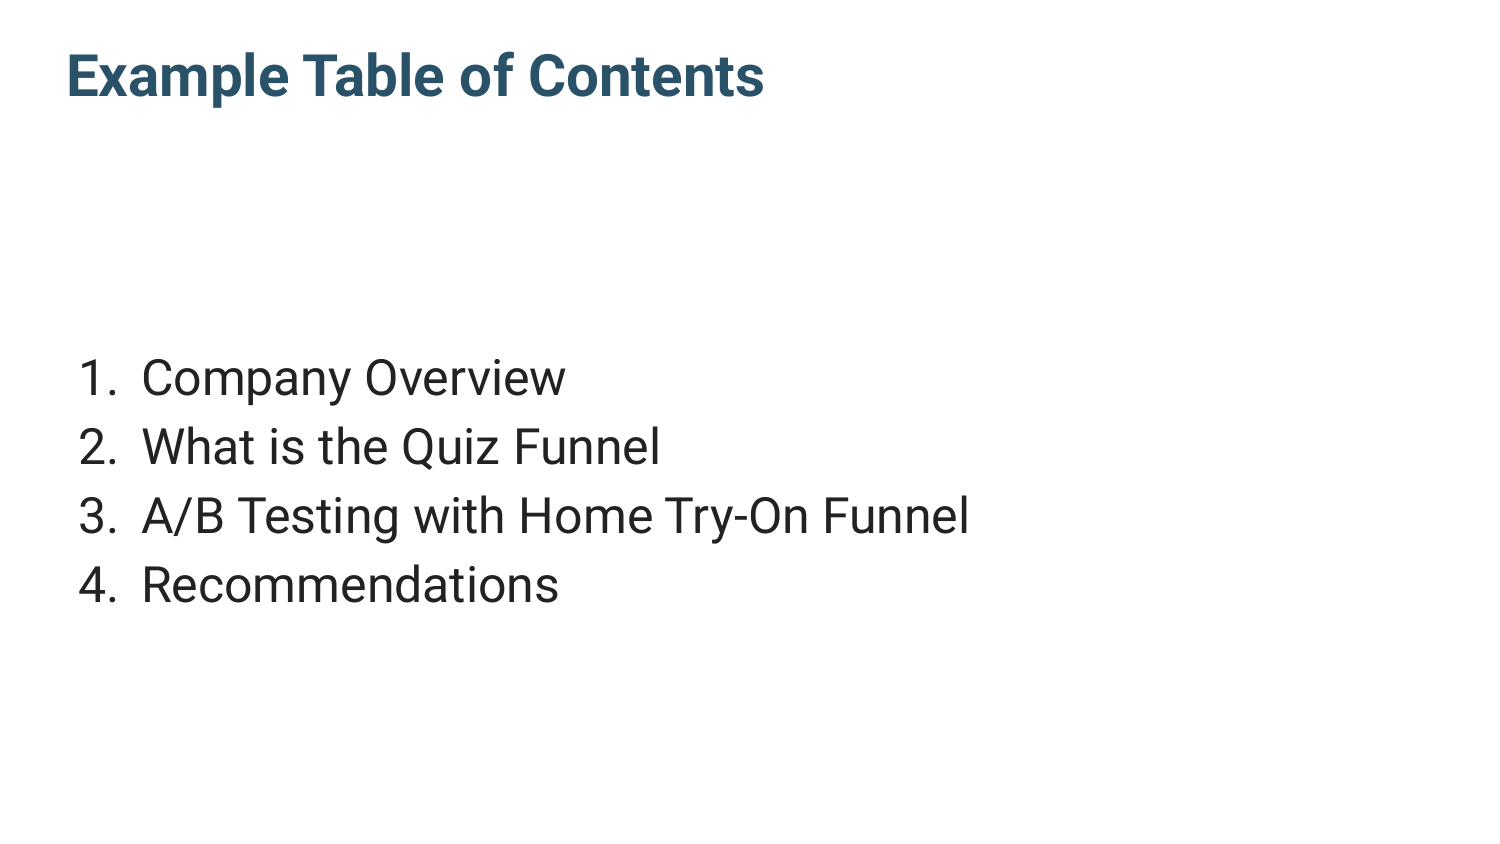

# Example Table of Contents
Company Overview
What is the Quiz Funnel
A/B Testing with Home Try-On Funnel
Recommendations